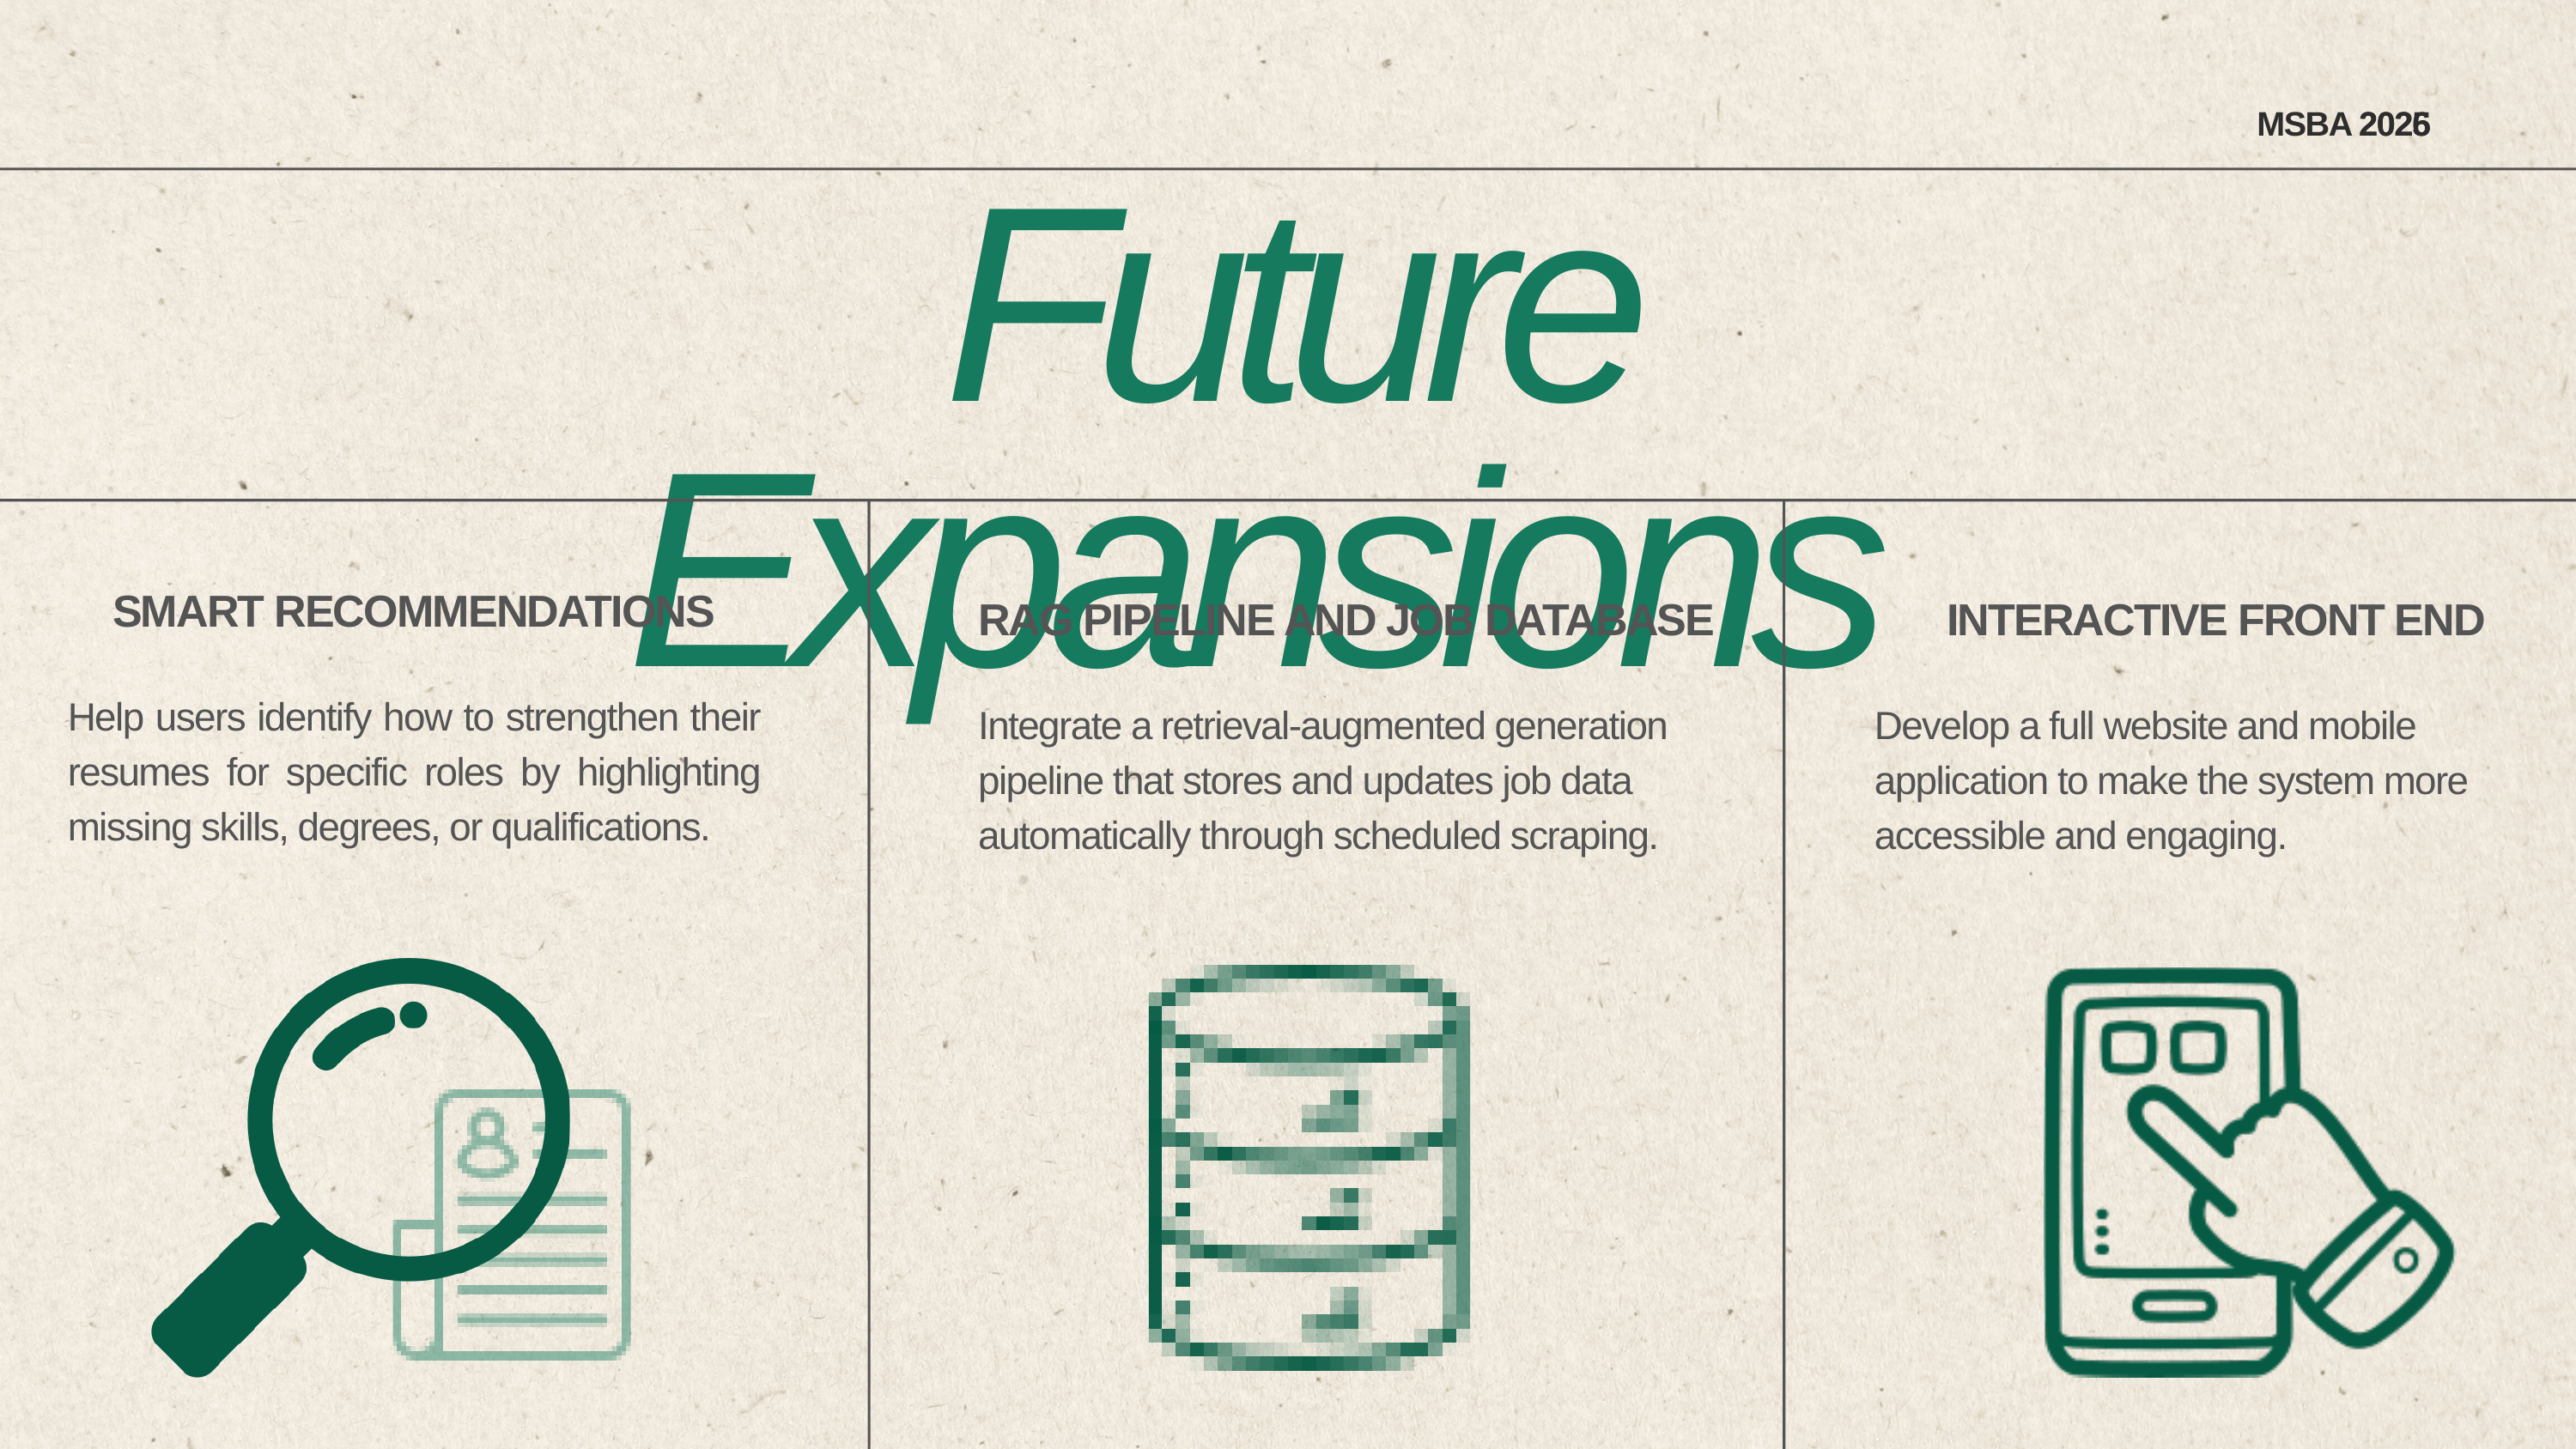

MSBA 2026
2025

Future Expansions

SMART RECOMMENDATIONS

Help users identify how to strengthen their resumes for specific roles by highlighting missing skills, degrees, or qualifications.
RAG PIPELINE AND JOB DATABASE

Integrate a retrieval-augmented generation pipeline that stores and updates job data automatically through scheduled scraping.
INTERACTIVE FRONT END

Develop a full website and mobile application to make the system more accessible and engaging.